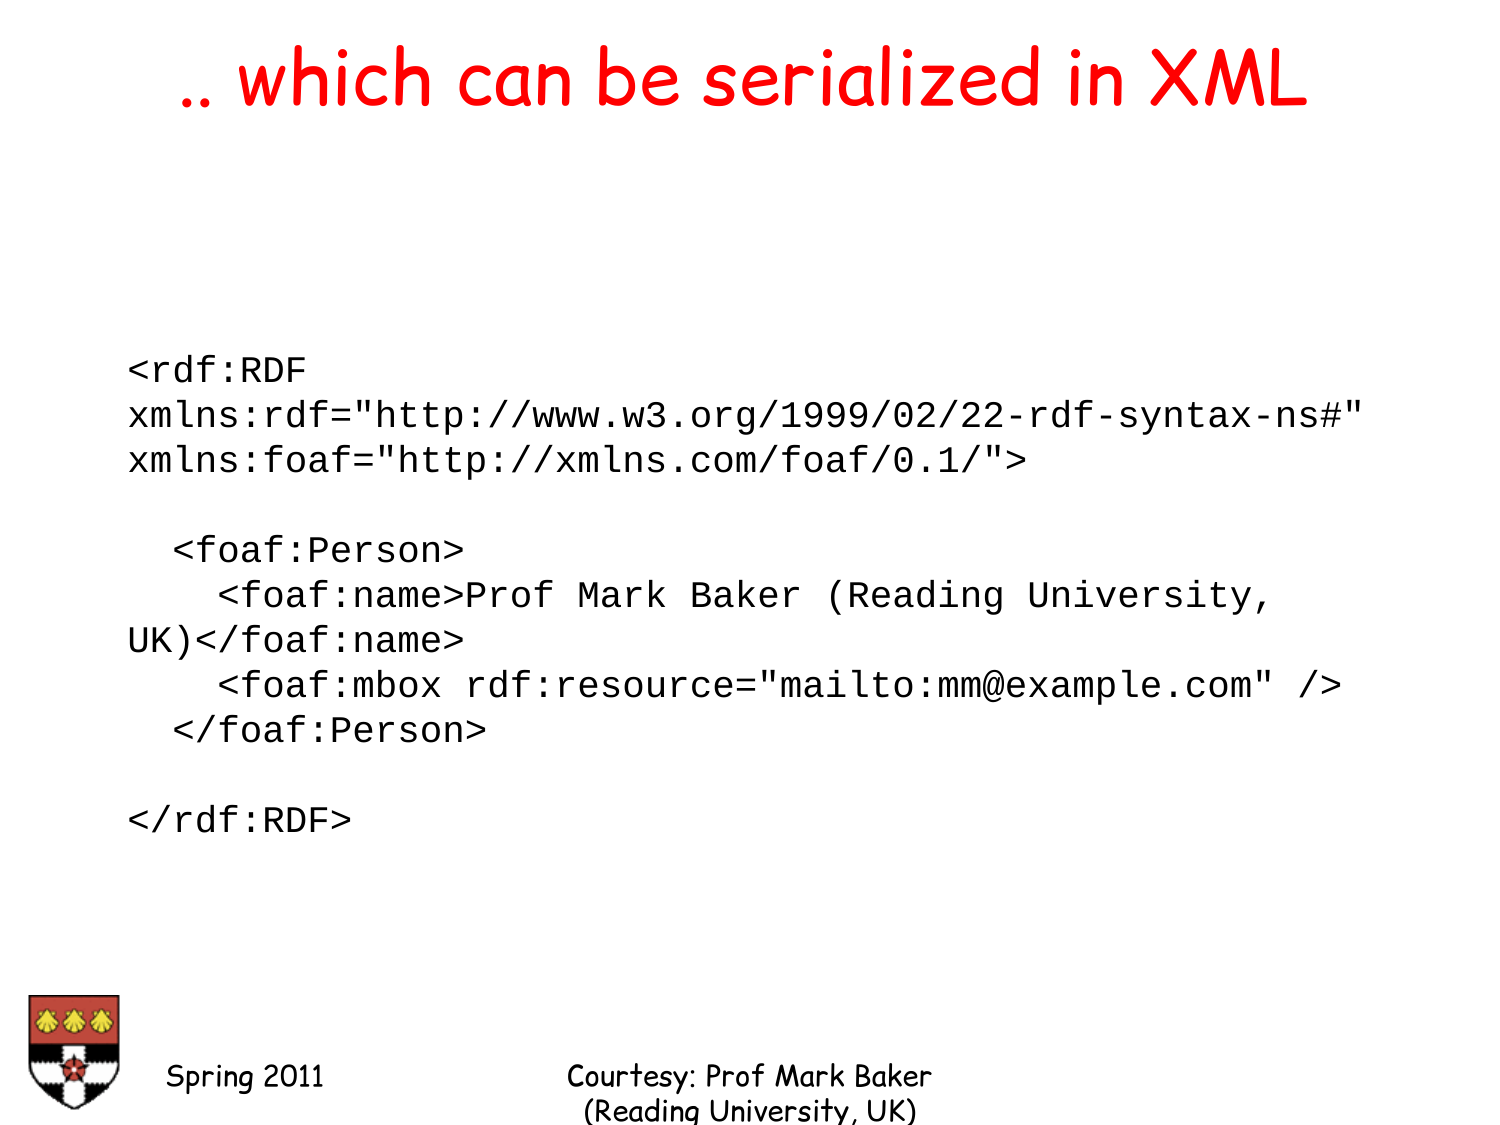

.. which can be serialized in XML
<rdf:RDF
xmlns:rdf="http://www.w3.org/1999/02/22-rdf-syntax-ns#"
xmlns:foaf="http://xmlns.com/foaf/0.1/">

  <foaf:Person>
    <foaf:name>Prof Mark Baker (Reading University, UK)</foaf:name>
    <foaf:mbox rdf:resource="mailto:mm@example.com" />
  </foaf:Person>

</rdf:RDF>
Spring 2011
Courtesy: Prof Mark Baker (Reading University, UK)